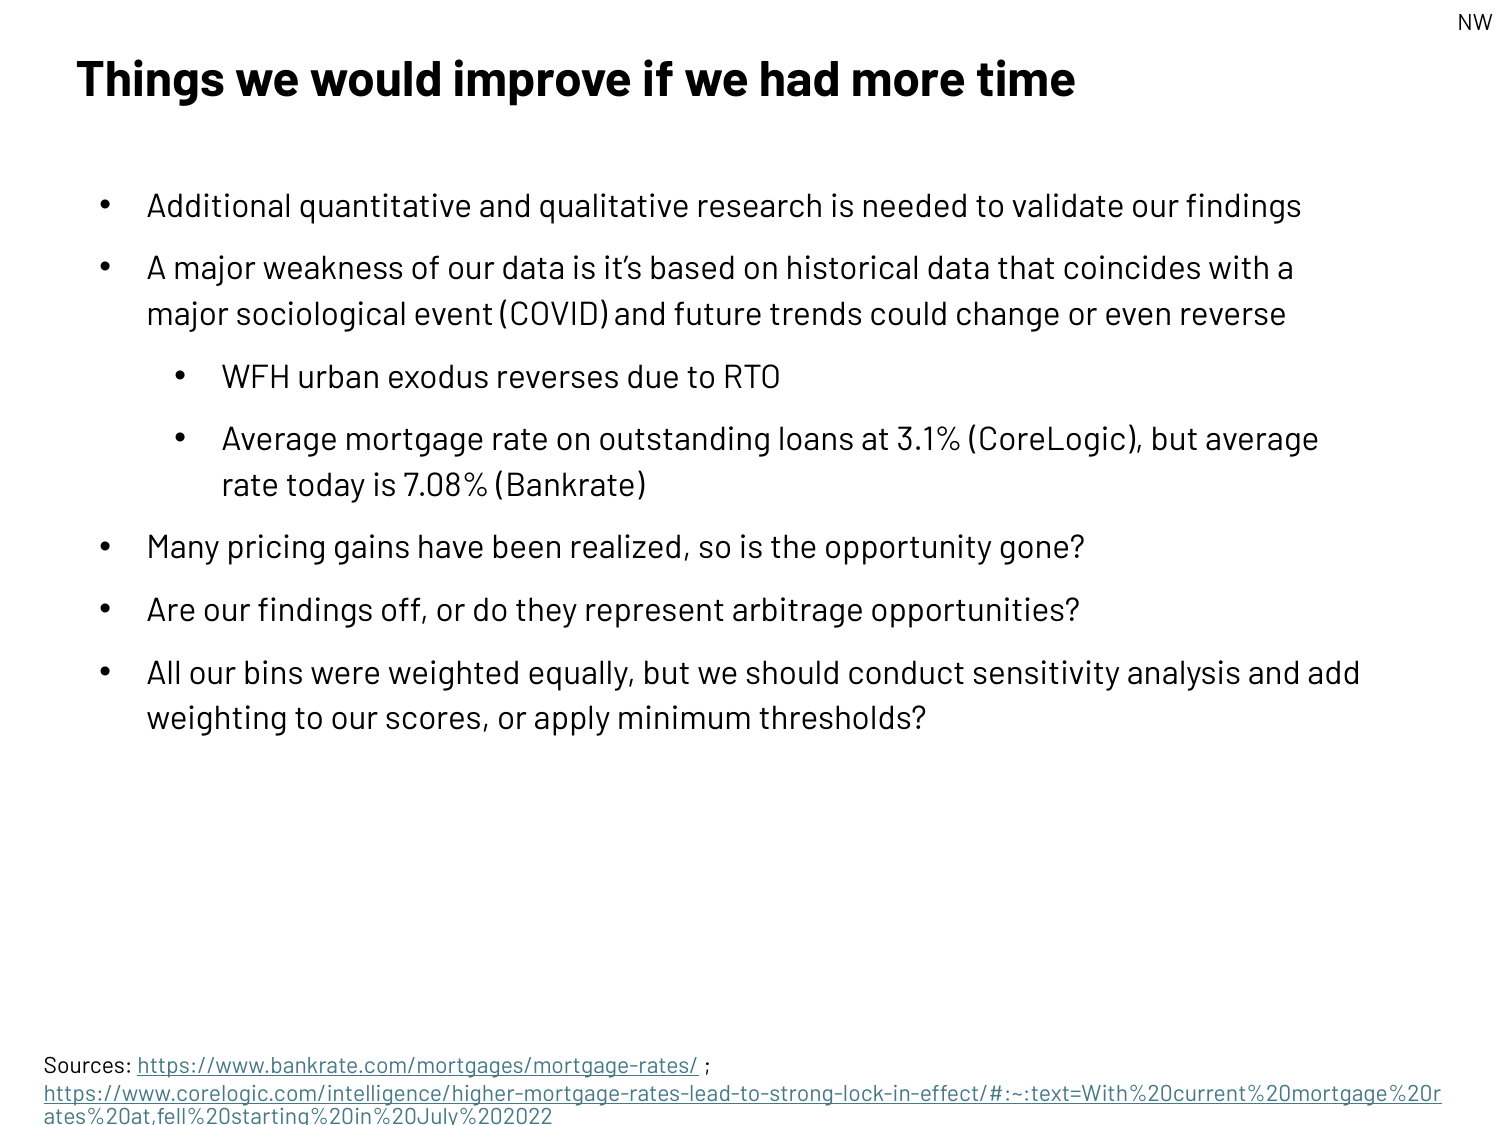

NW
Things we would improve if we had more time
Additional quantitative and qualitative research is needed to validate our findings
A major weakness of our data is it’s based on historical data that coincides with a major sociological event (COVID) and future trends could change or even reverse
WFH urban exodus reverses due to RTO
Average mortgage rate on outstanding loans at 3.1% (CoreLogic), but average rate today is 7.08% (Bankrate)
Many pricing gains have been realized, so is the opportunity gone?
Are our findings off, or do they represent arbitrage opportunities?
All our bins were weighted equally, but we should conduct sensitivity analysis and add weighting to our scores, or apply minimum thresholds?
Sources: https://www.bankrate.com/mortgages/mortgage-rates/ ; https://www.corelogic.com/intelligence/higher-mortgage-rates-lead-to-strong-lock-in-effect/#:~:text=With%20current%20mortgage%20rates%20at,fell%20starting%20in%20July%202022.